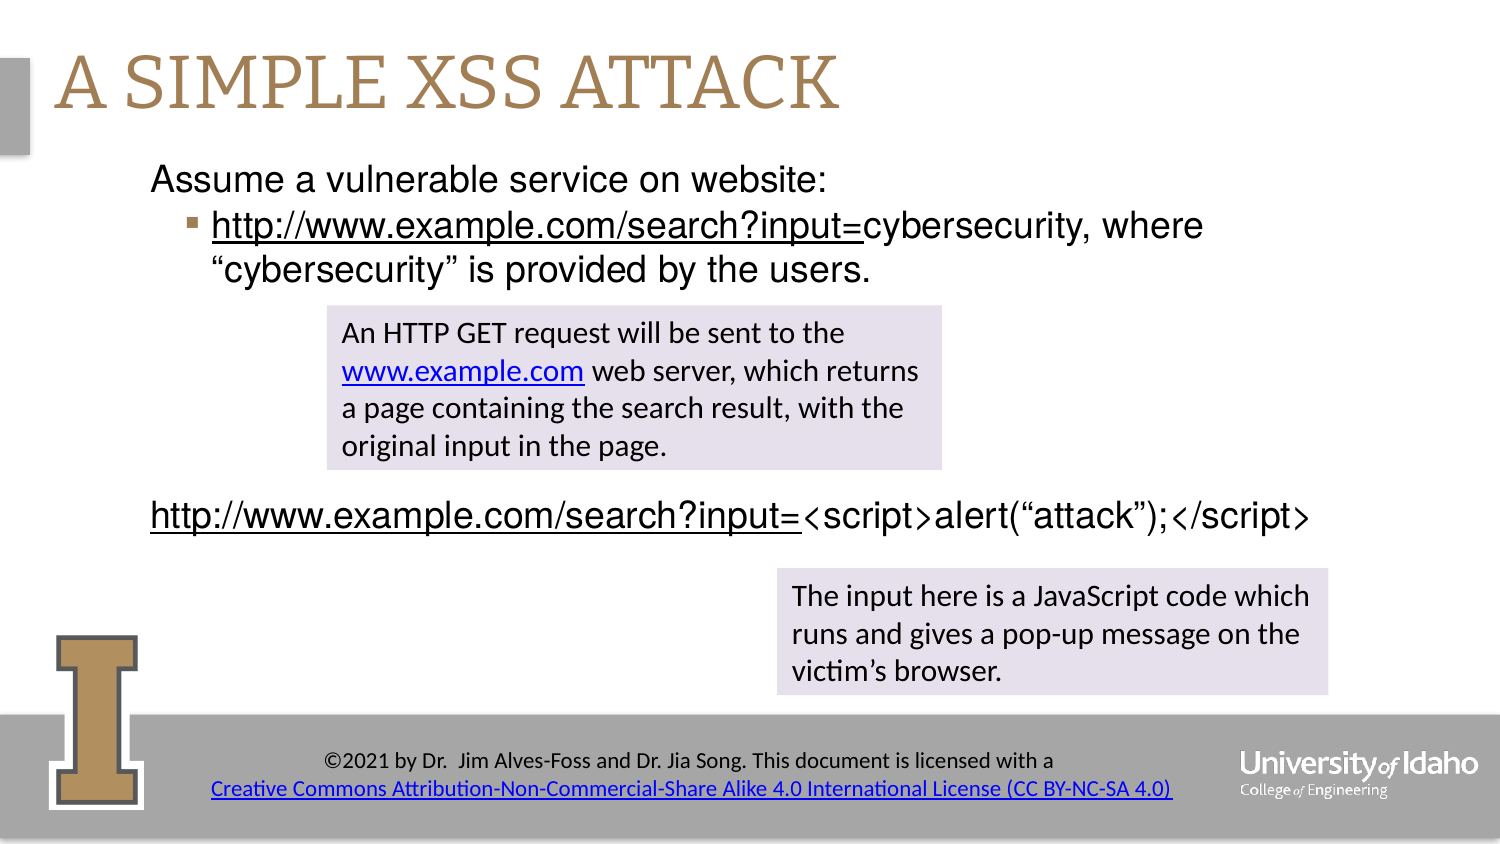

# A simple XSS attack
Assume a vulnerable service on website:
http://www.example.com/search?input=cybersecurity, where “cybersecurity” is provided by the users.

http://www.example.com/search?input=<script>alert(“attack”);</script>

An HTTP GET request will be sent to the www.example.com web server, which returns a page containing the search result, with the original input in the page.
The input here is a JavaScript code which runs and gives a pop-up message on the victim’s browser.